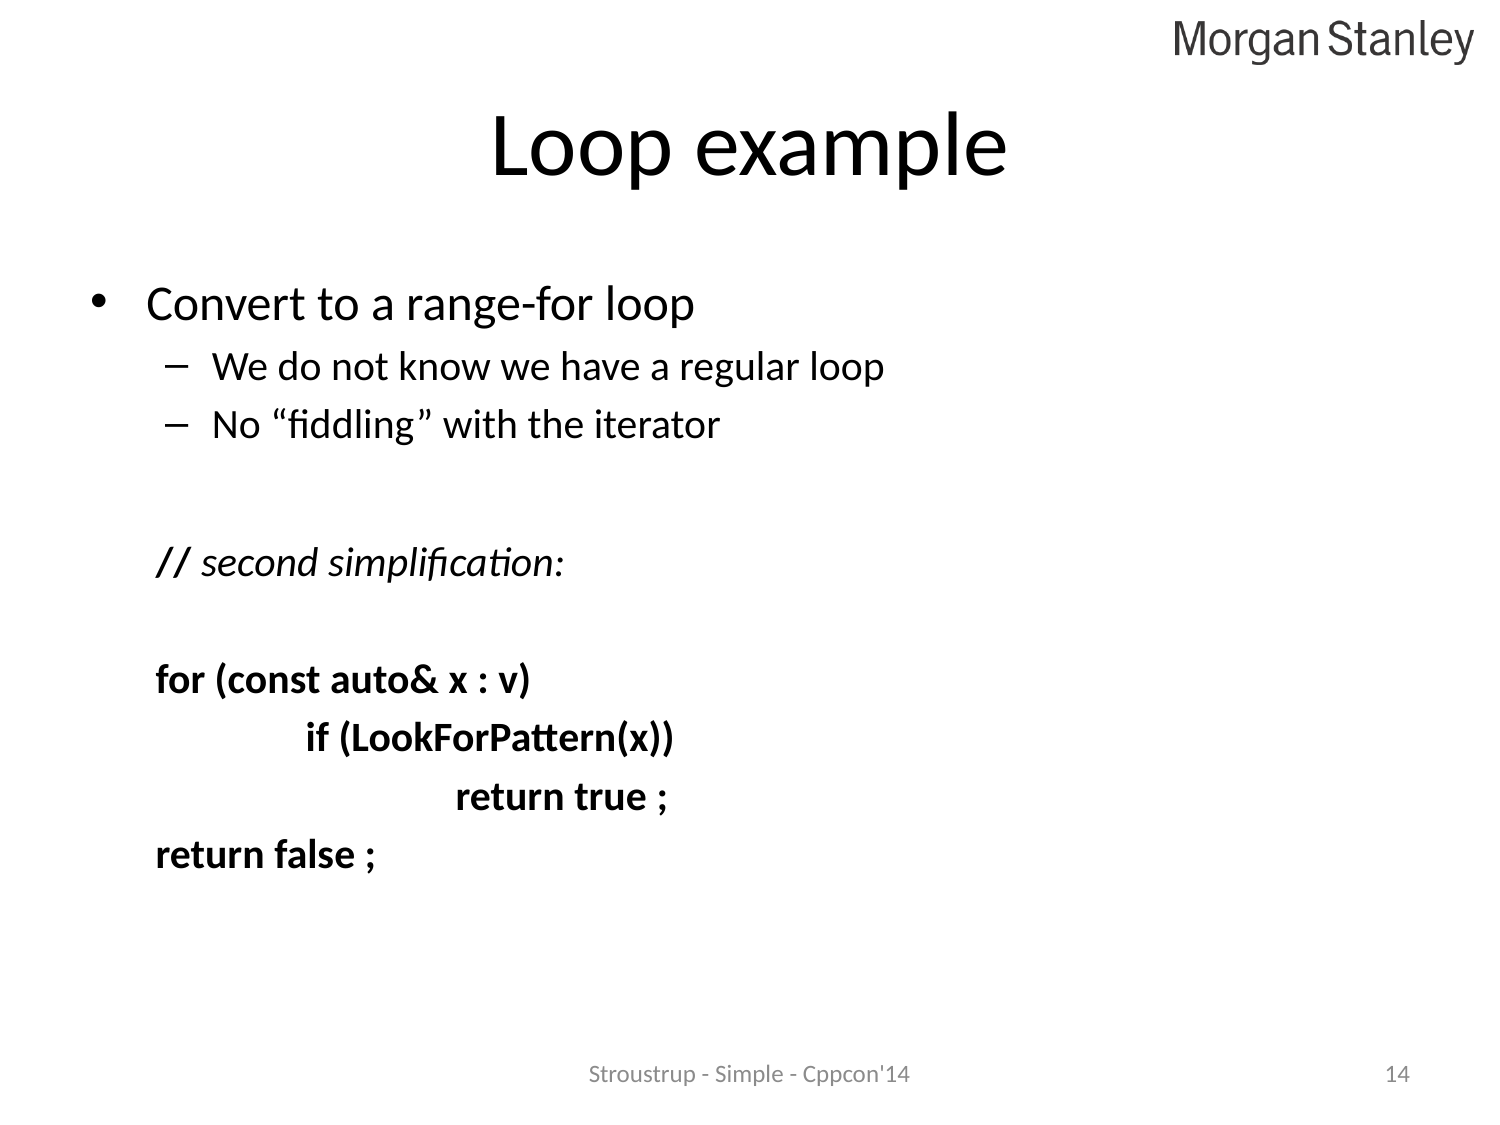

# Loop example
Convert to a range-for loop
We do not know we have a regular loop
No “fiddling” with the iterator

// second simplification:

for (const auto& x : v)
	if (LookForPattern(x))
		return true ;
return false ;
Stroustrup - Simple - Cppcon'14
14